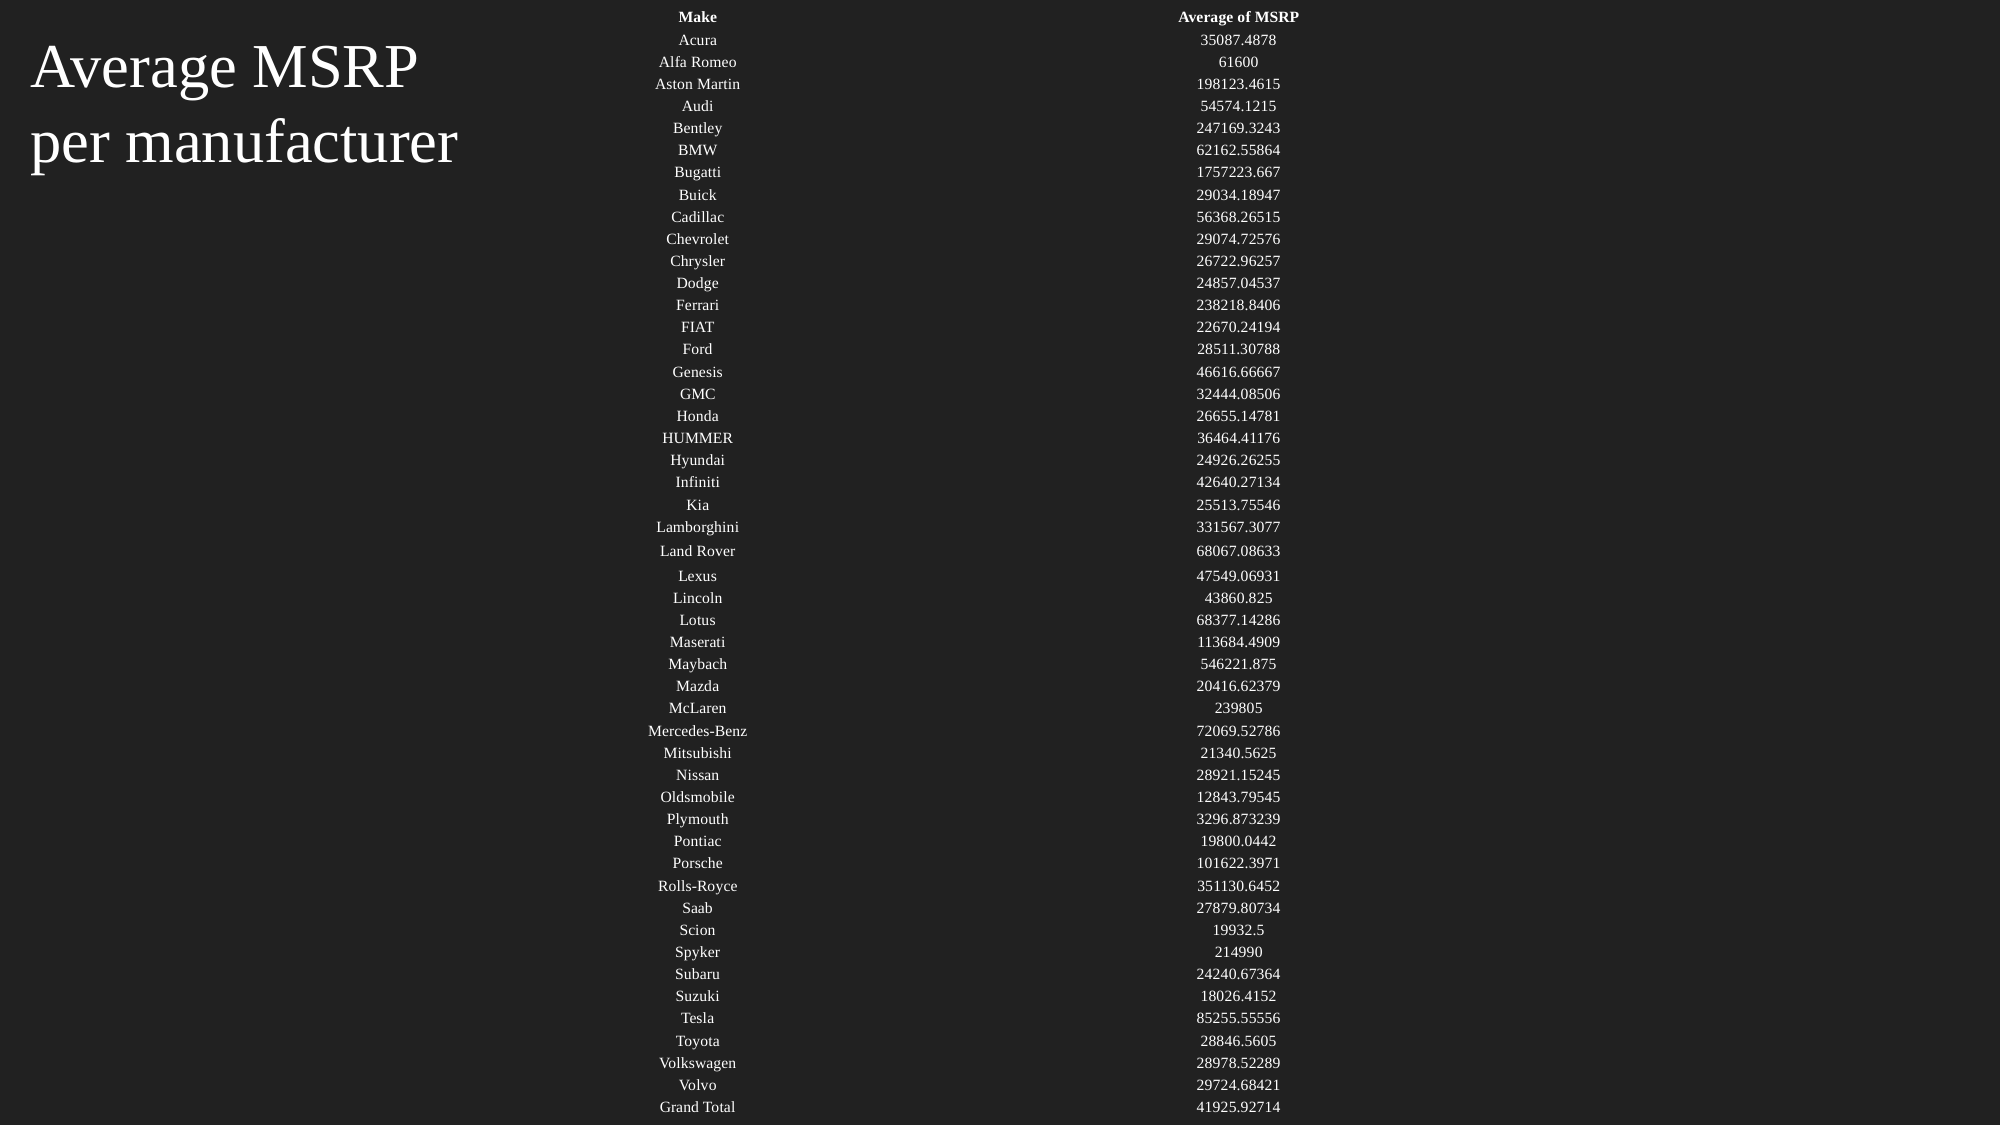

| Make | Average of MSRP |
| --- | --- |
| Acura | 35087.4878 |
| Alfa Romeo | 61600 |
| Aston Martin | 198123.4615 |
| Audi | 54574.1215 |
| Bentley | 247169.3243 |
| BMW | 62162.55864 |
| Bugatti | 1757223.667 |
| Buick | 29034.18947 |
| Cadillac | 56368.26515 |
| Chevrolet | 29074.72576 |
| Chrysler | 26722.96257 |
| Dodge | 24857.04537 |
| Ferrari | 238218.8406 |
| FIAT | 22670.24194 |
| Ford | 28511.30788 |
| Genesis | 46616.66667 |
| GMC | 32444.08506 |
| Honda | 26655.14781 |
| HUMMER | 36464.41176 |
| Hyundai | 24926.26255 |
| Infiniti | 42640.27134 |
| Kia | 25513.75546 |
| Lamborghini | 331567.3077 |
| Land Rover | 68067.08633 |
| Lexus | 47549.06931 |
| Lincoln | 43860.825 |
| Lotus | 68377.14286 |
| Maserati | 113684.4909 |
| Maybach | 546221.875 |
| Mazda | 20416.62379 |
| McLaren | 239805 |
| Mercedes-Benz | 72069.52786 |
| Mitsubishi | 21340.5625 |
| Nissan | 28921.15245 |
| Oldsmobile | 12843.79545 |
| Plymouth | 3296.873239 |
| Pontiac | 19800.0442 |
| Porsche | 101622.3971 |
| Rolls-Royce | 351130.6452 |
| Saab | 27879.80734 |
| Scion | 19932.5 |
| Spyker | 214990 |
| Subaru | 24240.67364 |
| Suzuki | 18026.4152 |
| Tesla | 85255.55556 |
| Toyota | 28846.5605 |
| Volkswagen | 28978.52289 |
| Volvo | 29724.68421 |
| Grand Total | 41925.92714 |
Average MSRP per manufacturer